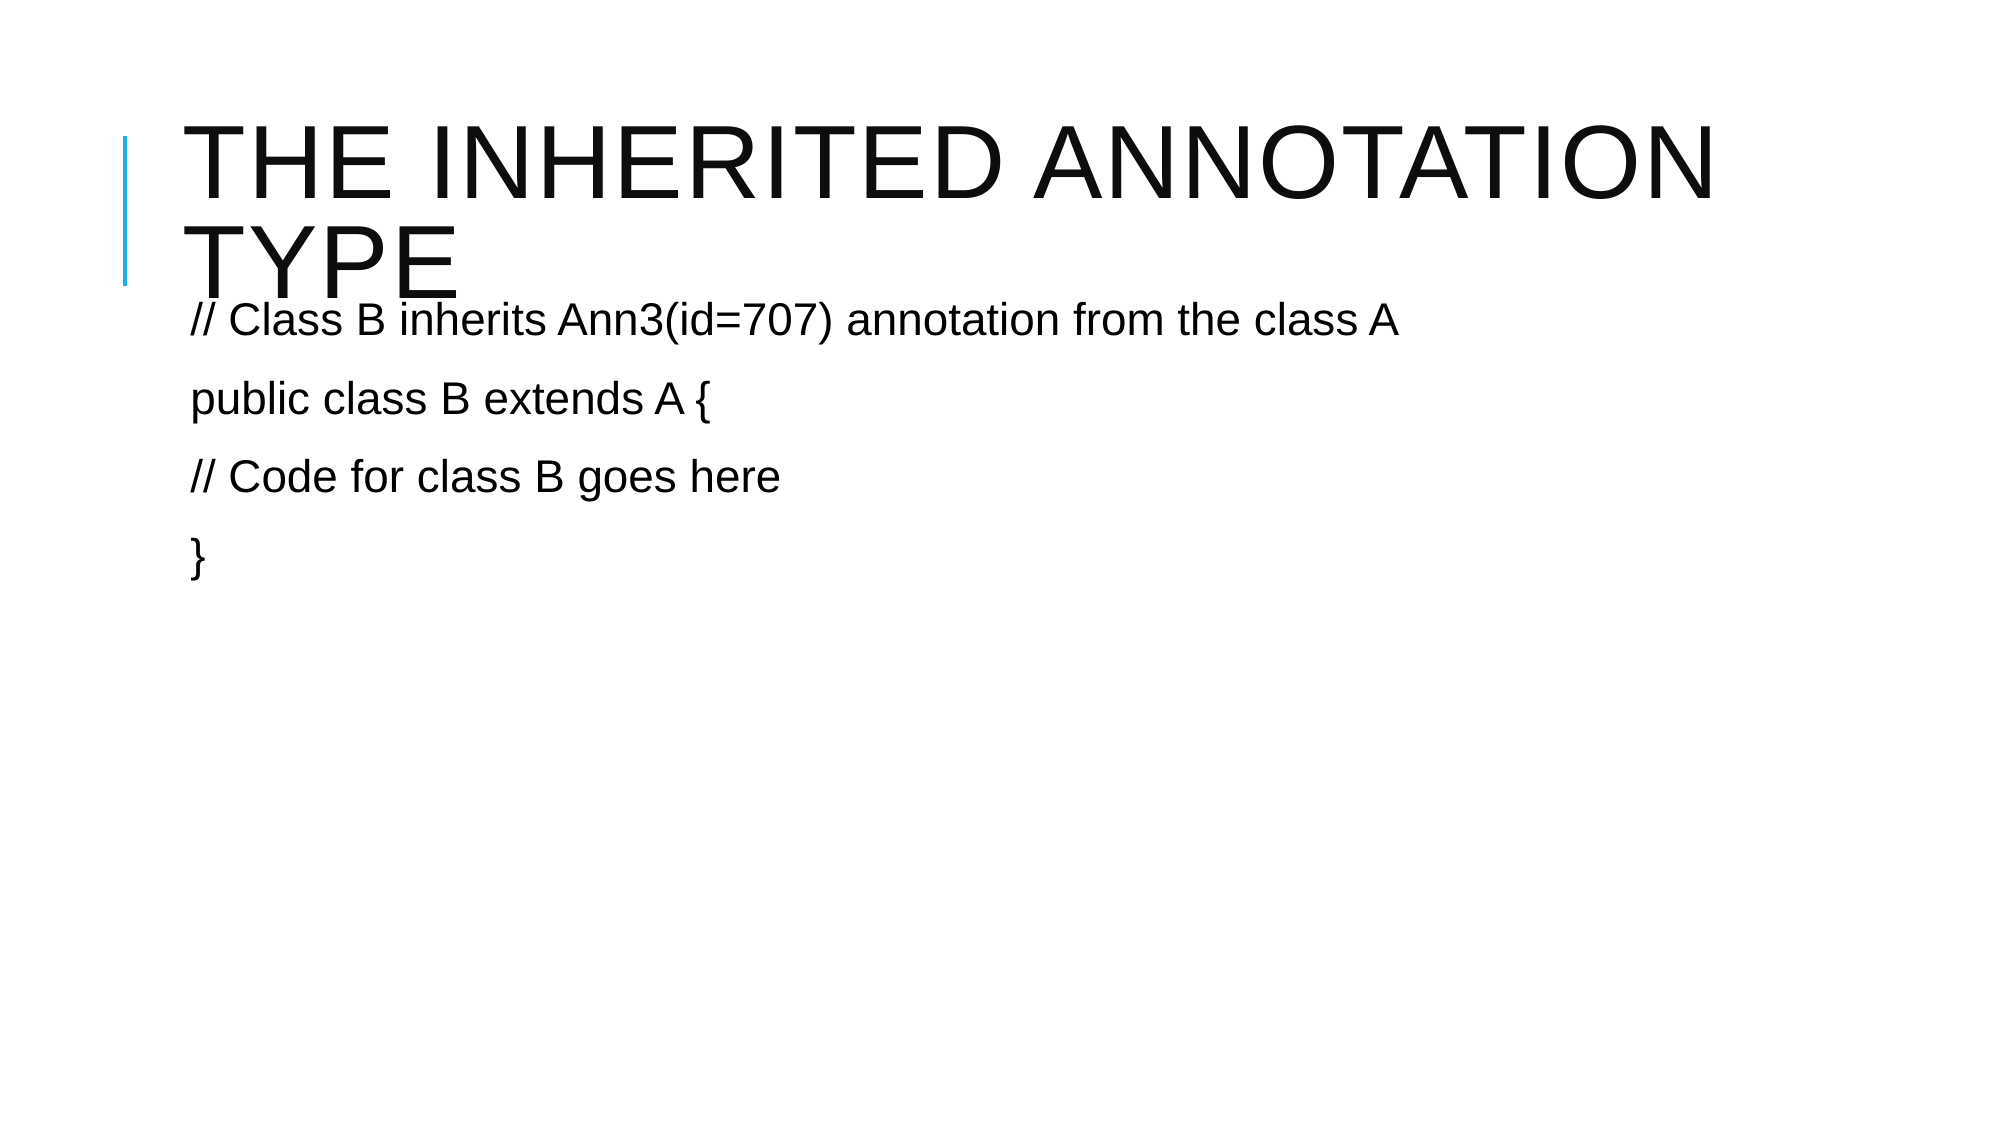

# The Inherited Annotation Type
// Class B inherits Ann3(id=707) annotation from the class A
public class B extends A {
// Code for class B goes here
}